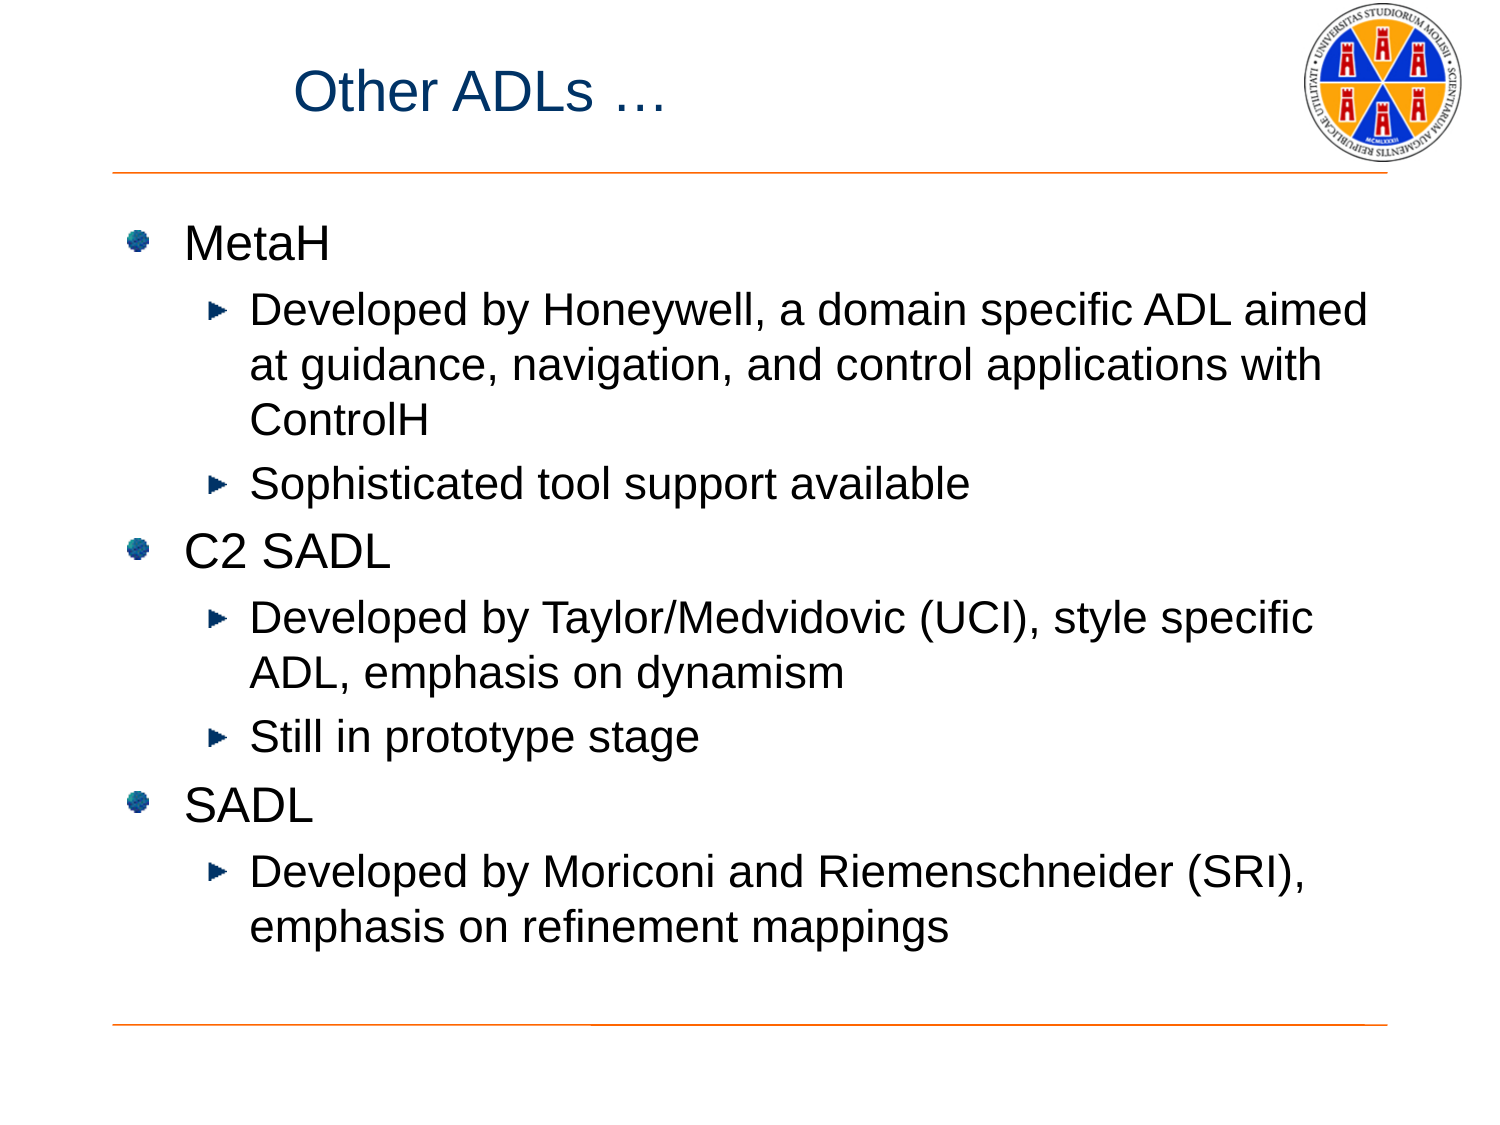

# Other ADLs …
MetaH
Developed by Honeywell, a domain specific ADL aimed at guidance, navigation, and control applications with ControlH
Sophisticated tool support available
C2 SADL
Developed by Taylor/Medvidovic (UCI), style specific ADL, emphasis on dynamism
Still in prototype stage
SADL
Developed by Moriconi and Riemenschneider (SRI), emphasis on refinement mappings